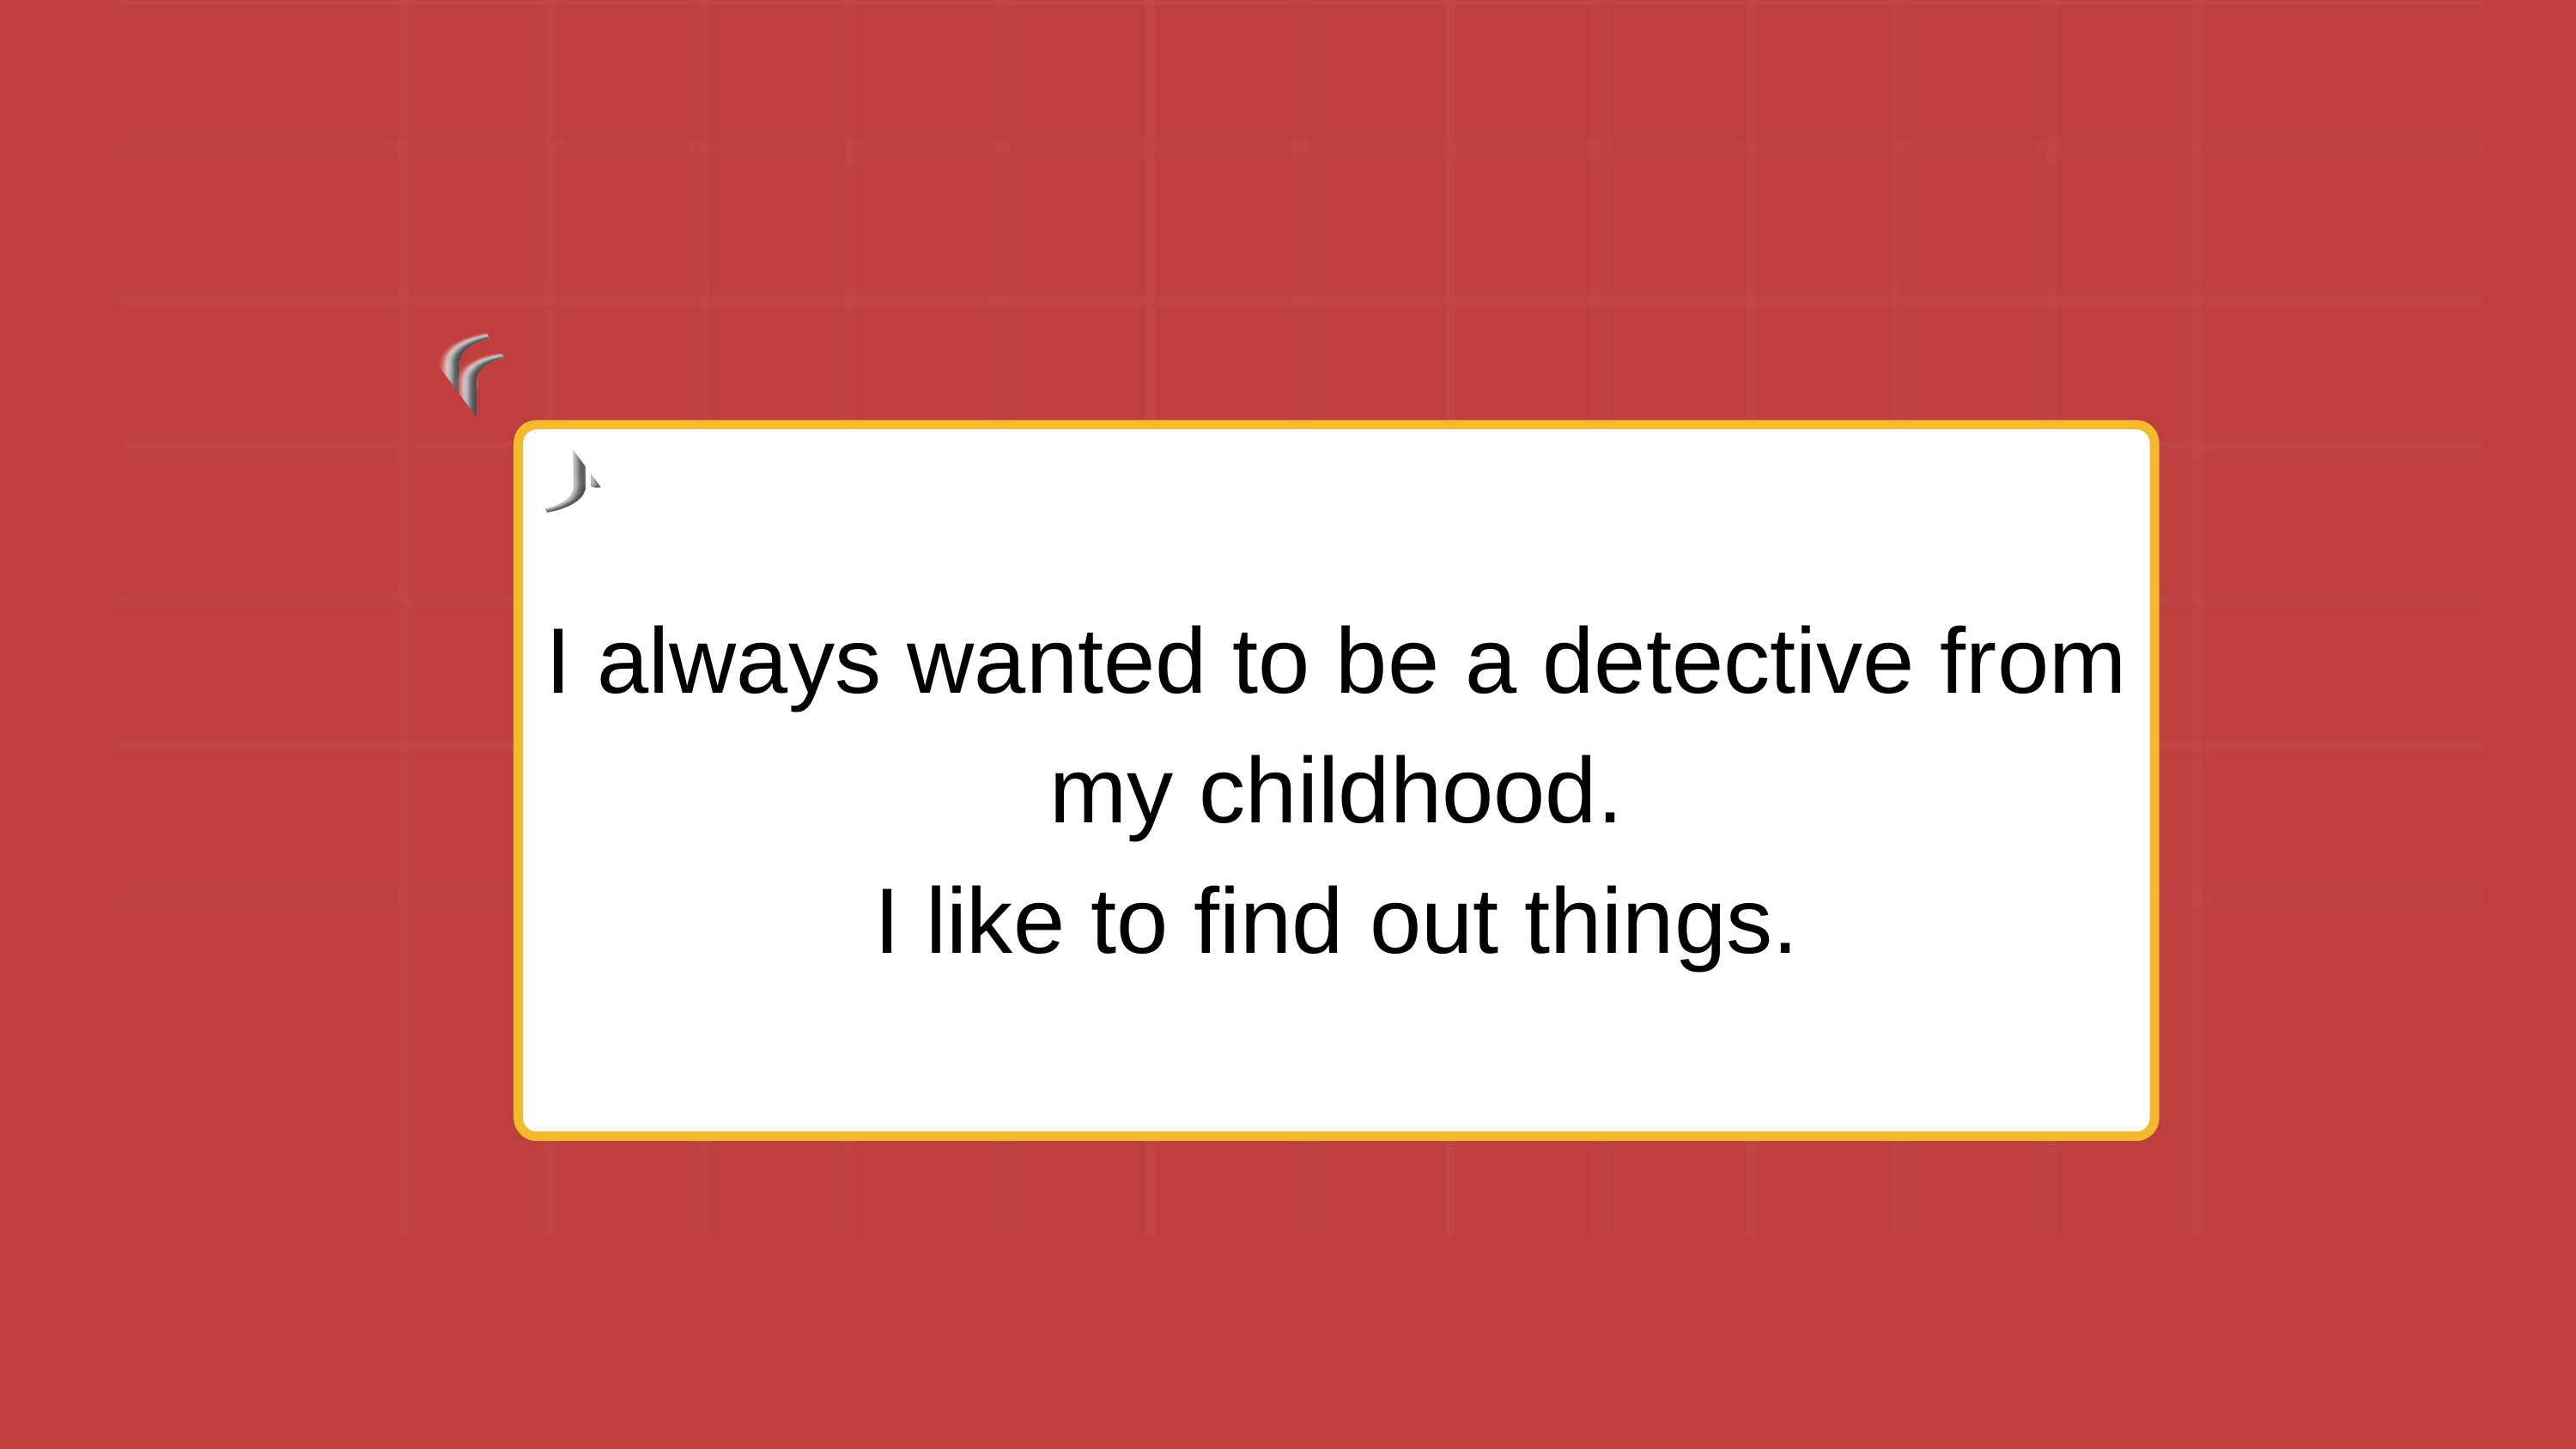

I always wanted to be a detective from my childhood.
I like to find out things.